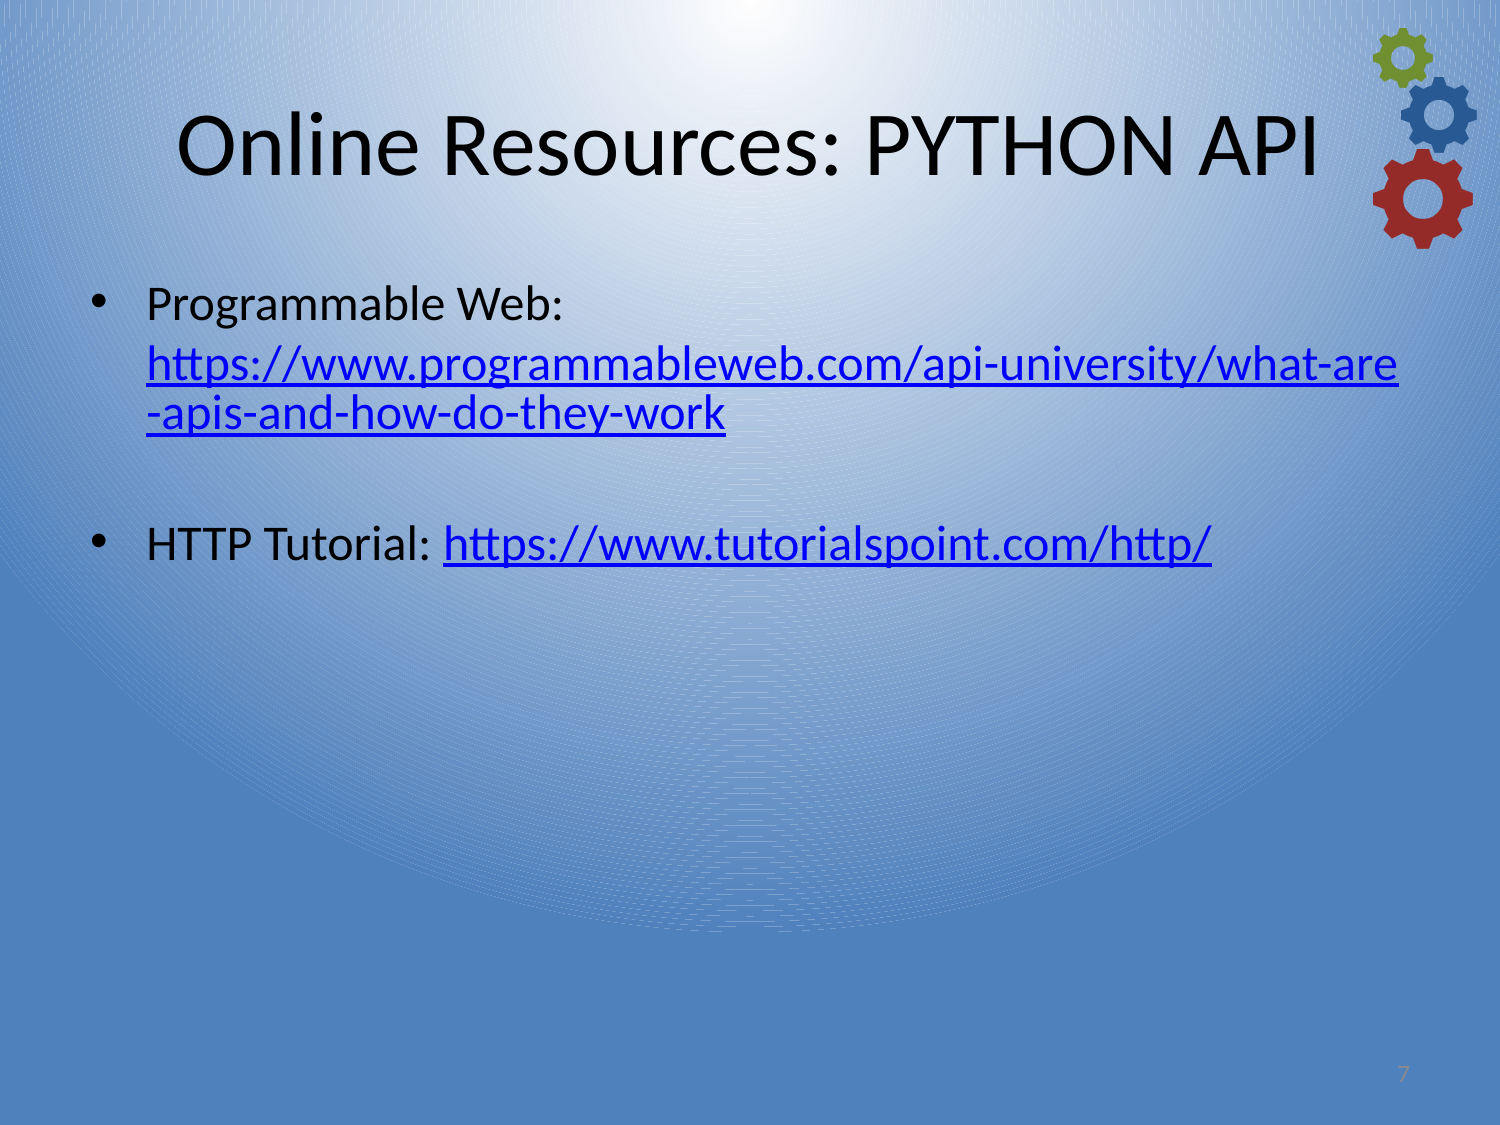

# Online Resources: PYTHON API
Programmable Web: https://www.programmableweb.com/api-university/what-are-apis-and-how-do-they-work
HTTP Tutorial: https://www.tutorialspoint.com/http/

7